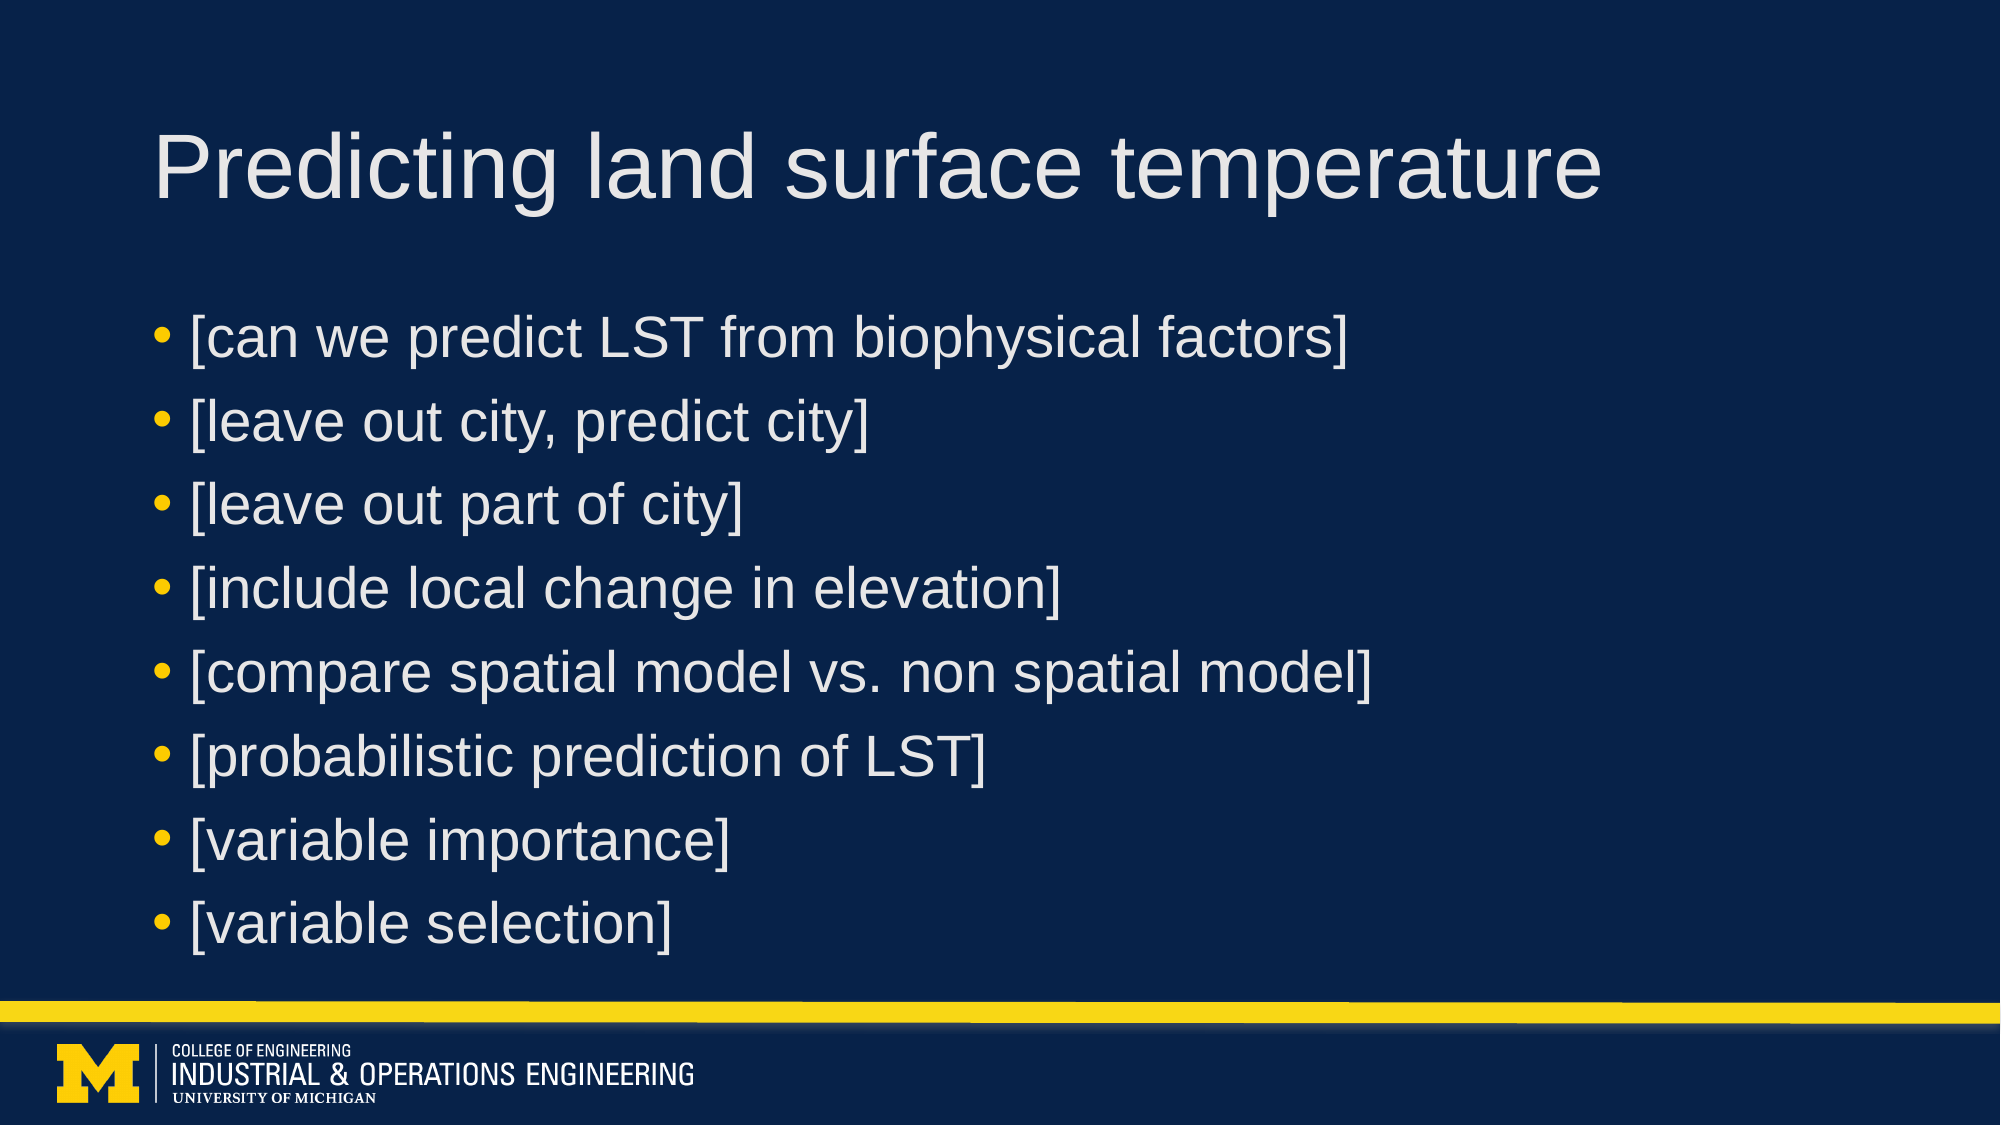

# Predicting land surface temperature
[can we predict LST from biophysical factors]
[leave out city, predict city]
[leave out part of city]
[include local change in elevation]
[compare spatial model vs. non spatial model]
[probabilistic prediction of LST]
[variable importance]
[variable selection]